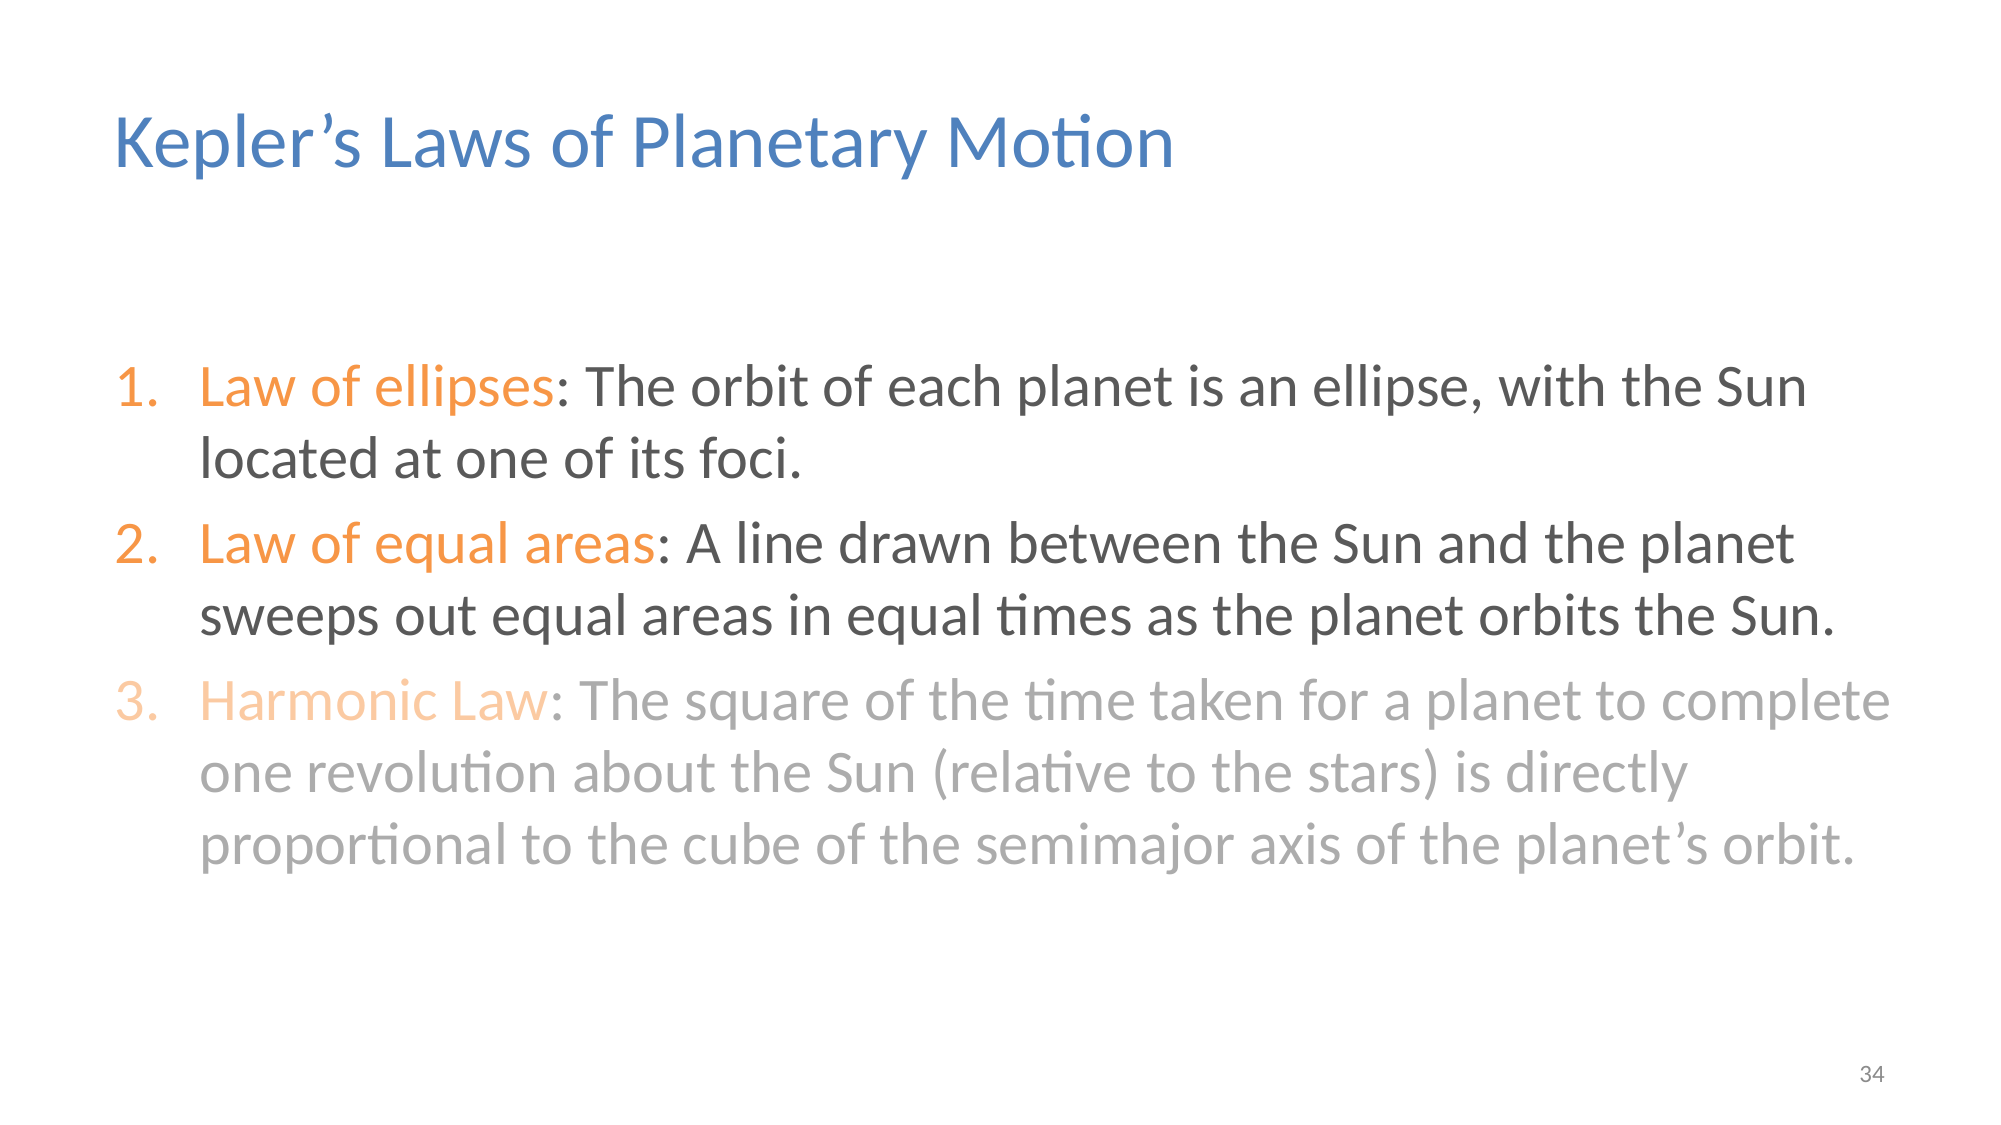

Kepler’s Laws of Planetary Motion
Law of ellipses: The orbit of each planet is an ellipse, with the Sun located at one of its foci.
Law of equal areas: A line drawn between the Sun and the planet sweeps out equal areas in equal times as the planet orbits the Sun.
Harmonic Law: The square of the time taken for a planet to complete one revolution about the Sun (relative to the stars) is directly proportional to the cube of the semimajor axis of the planet’s orbit.

34